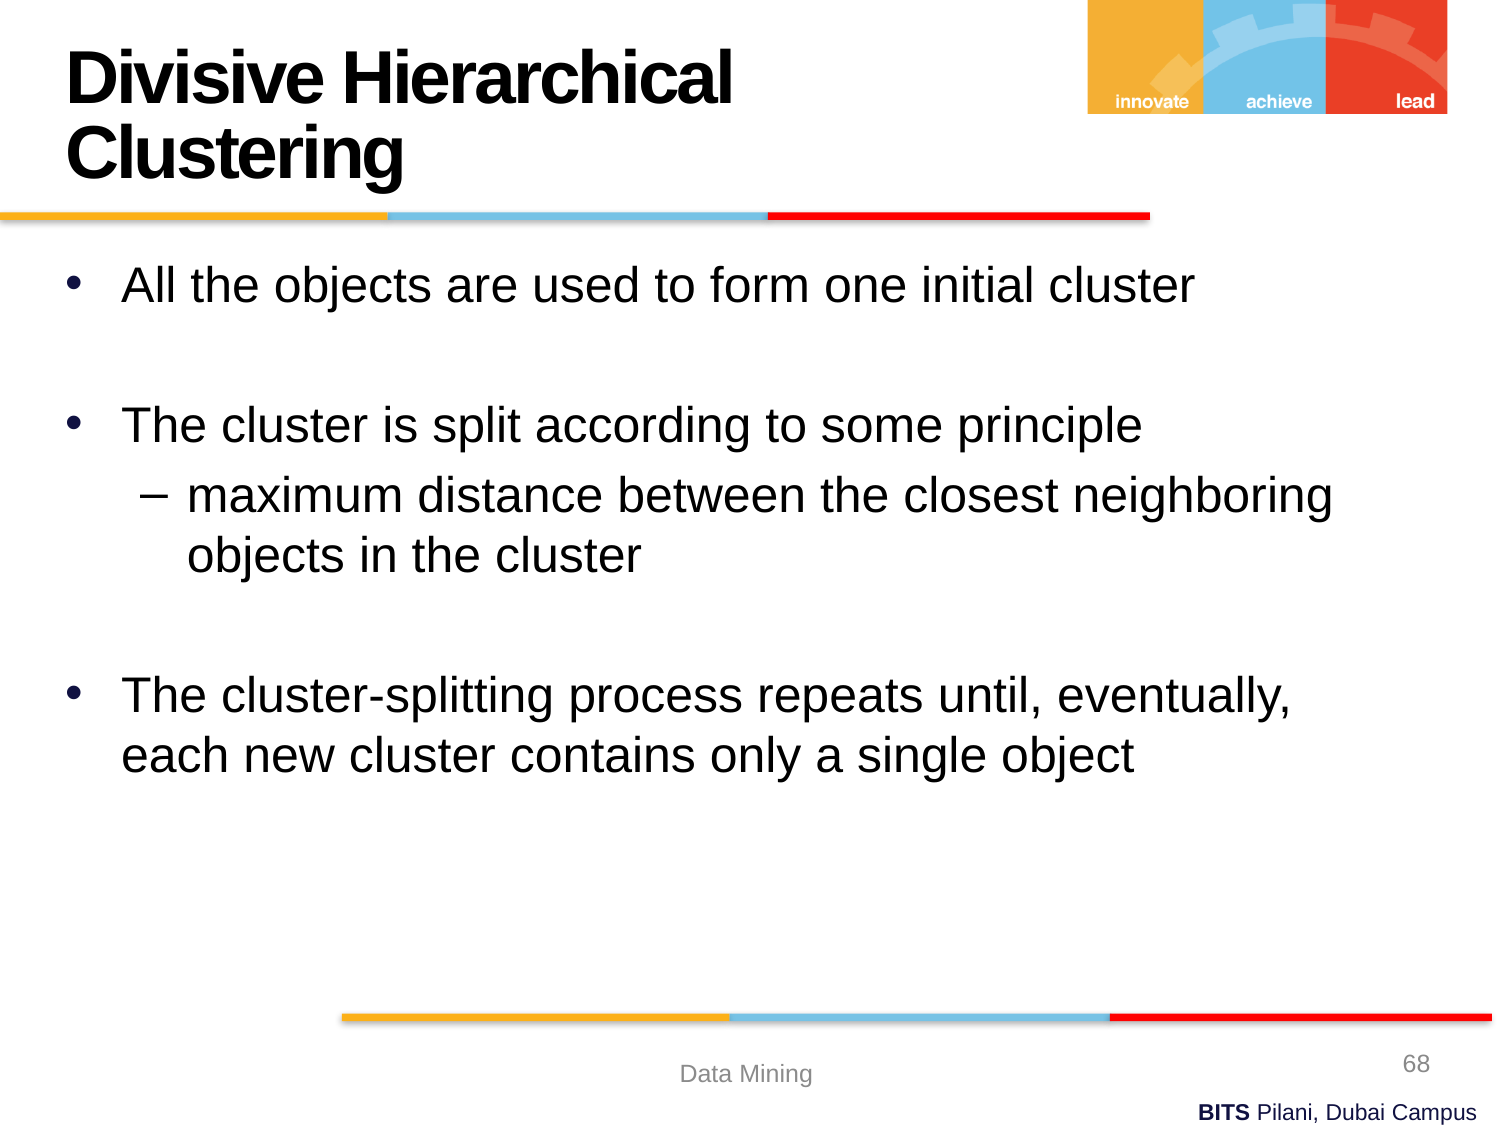

Divisive Hierarchical Clustering
All the objects are used to form one initial cluster

The cluster is split according to some principle
maximum distance between the closest neighboring objects in the cluster

The cluster-splitting process repeats until, eventually, each new cluster contains only a single object

68
Data Mining